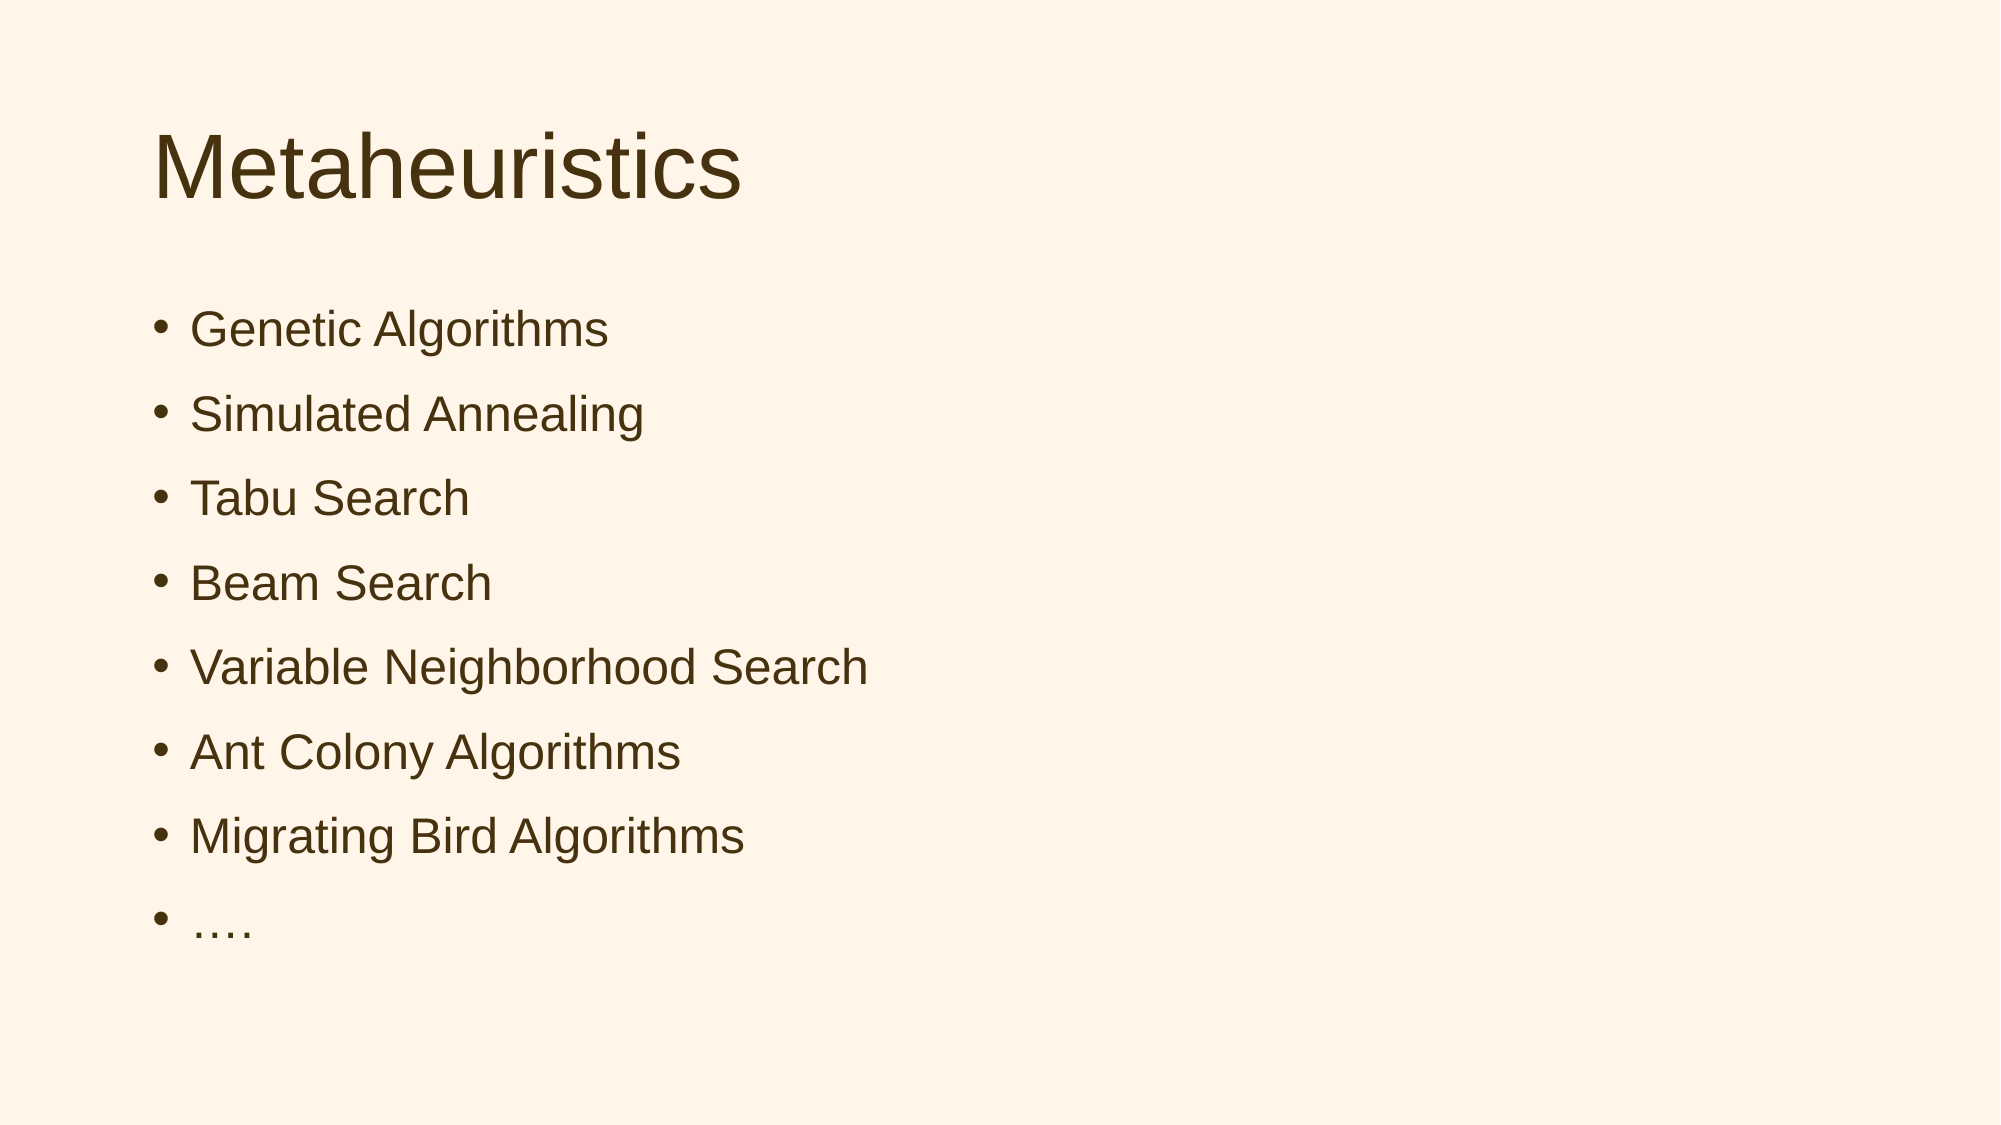

# Metaheuristics
Genetic Algorithms
Simulated Annealing
Tabu Search
Beam Search
Variable Neighborhood Search
Ant Colony Algorithms
Migrating Bird Algorithms
….